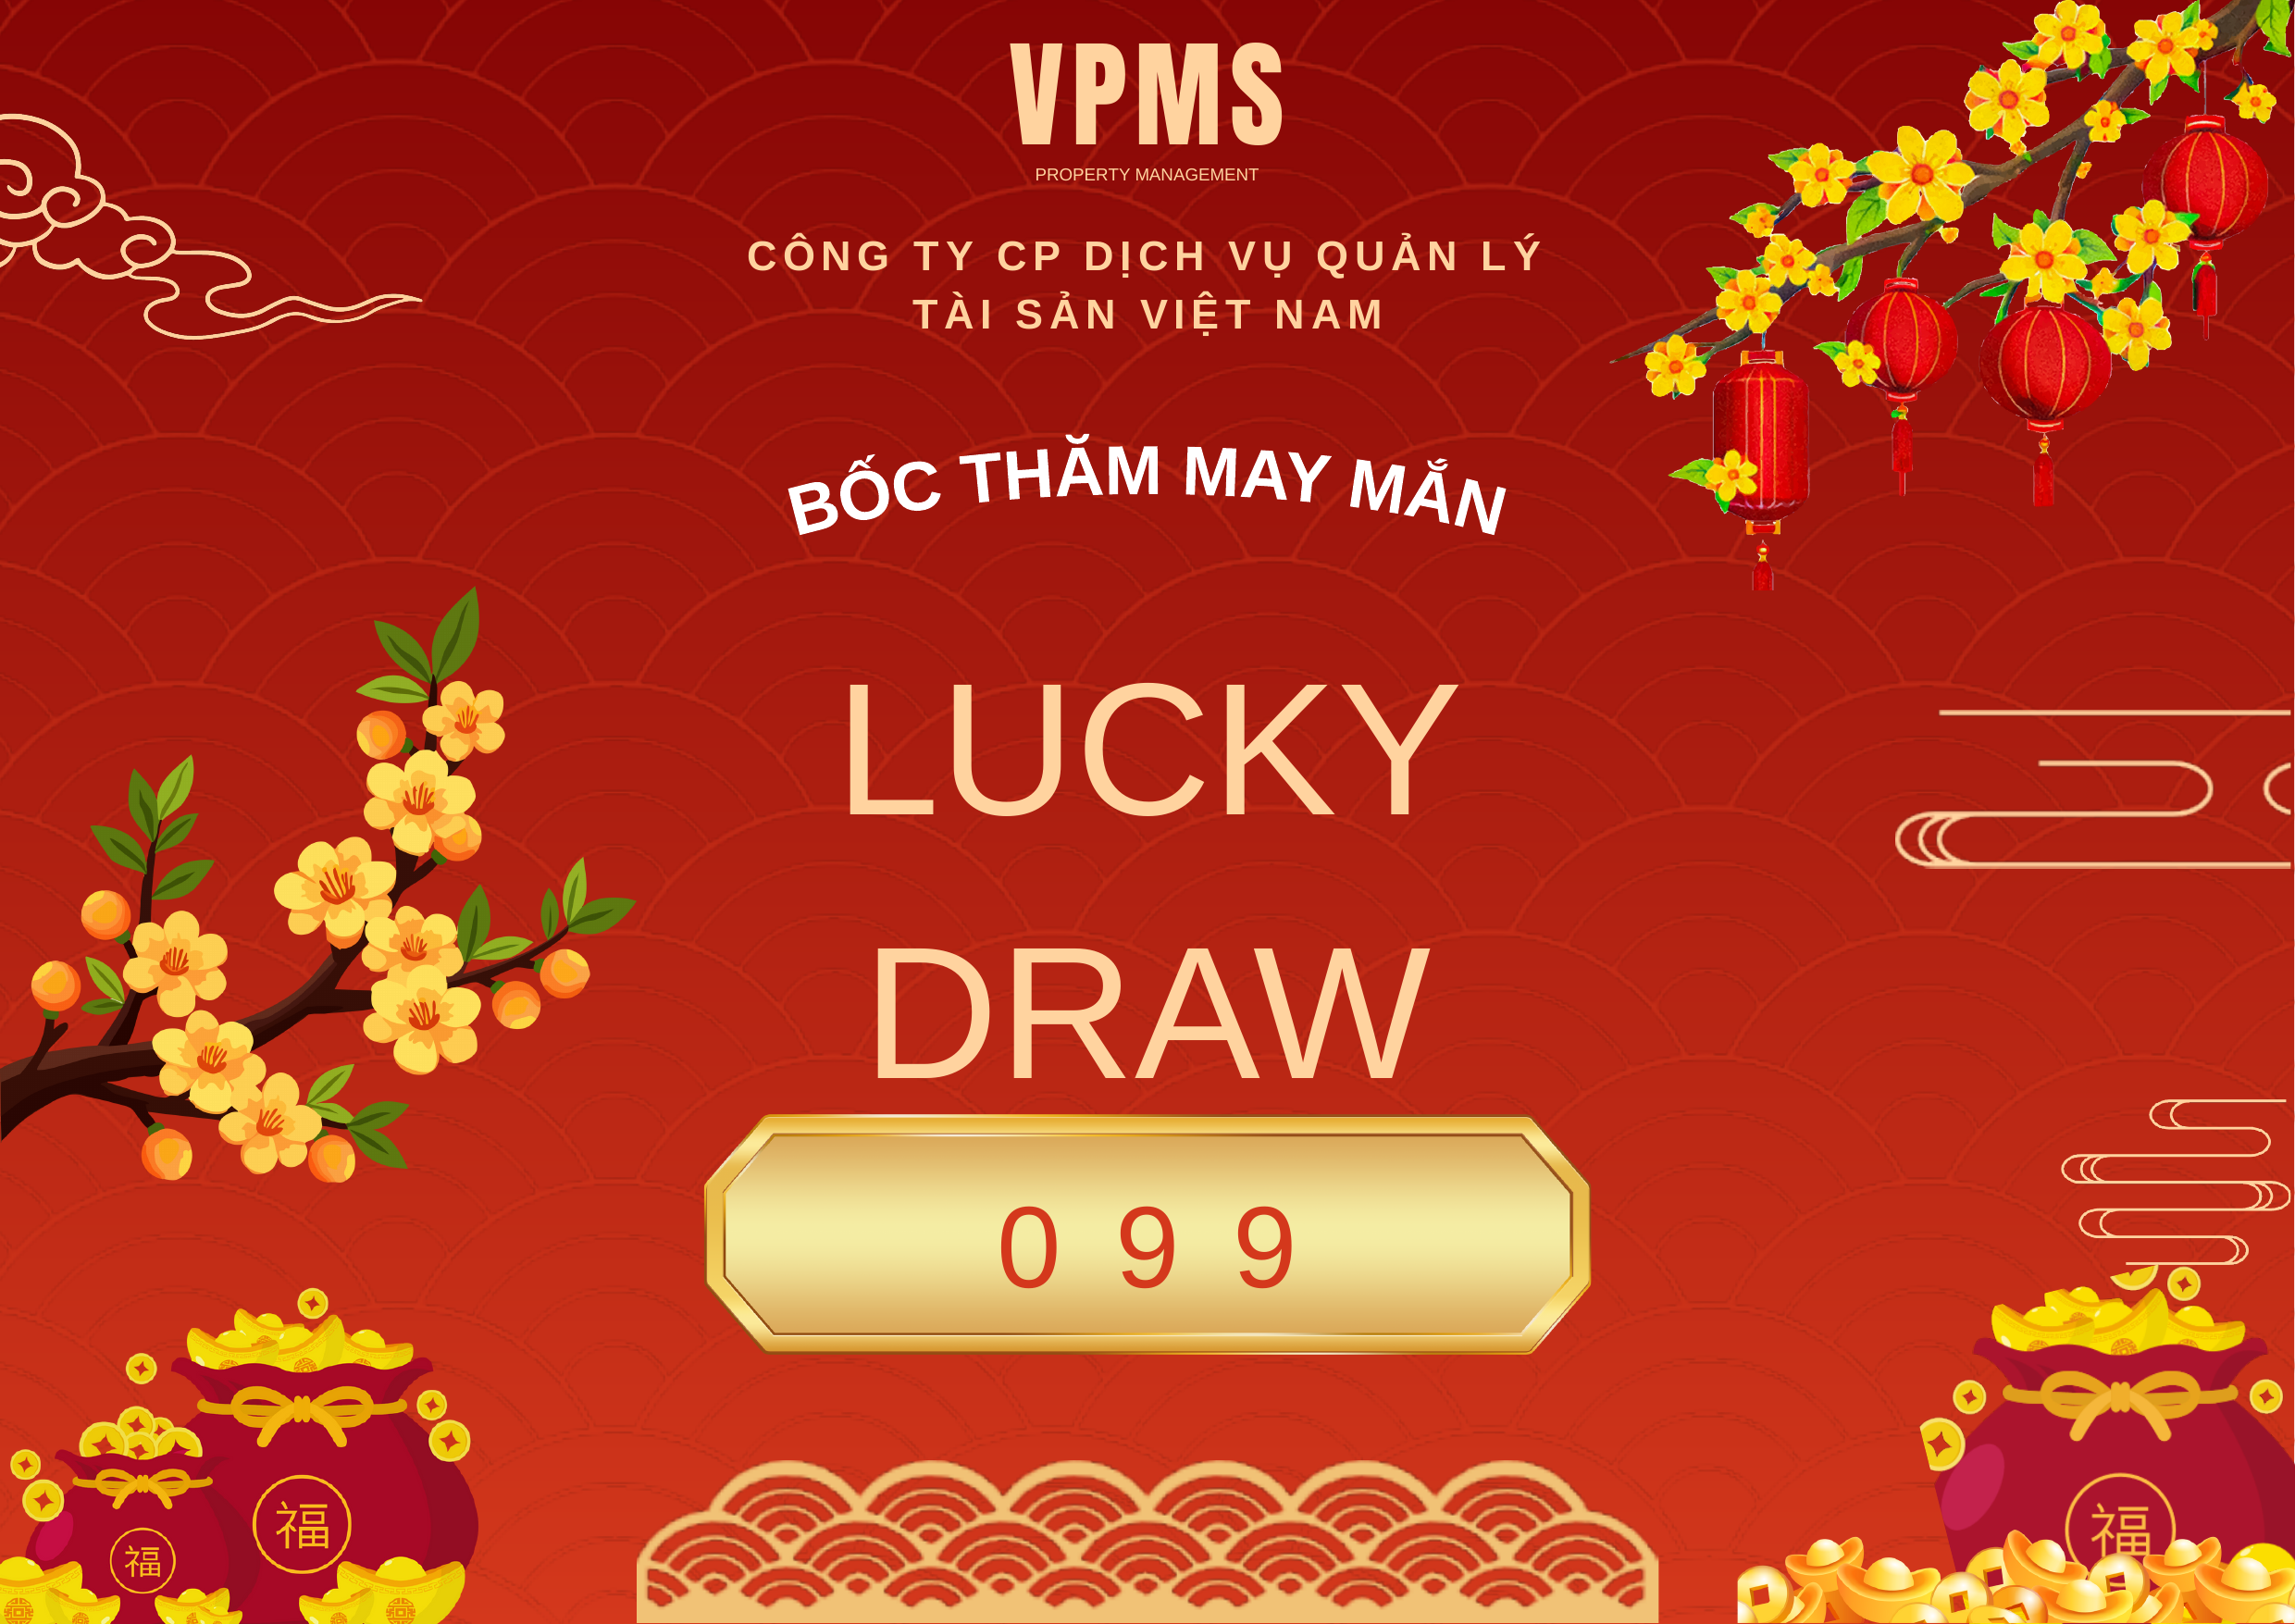

VPMS
PROPERTY MANAGEMENT

CÔNG TY CP DỊCH VỤ QUẢN LÝ TÀI SẢN VIỆT NAM
BỐC THĂM MAY MẮN

LUCKY DRAW

099